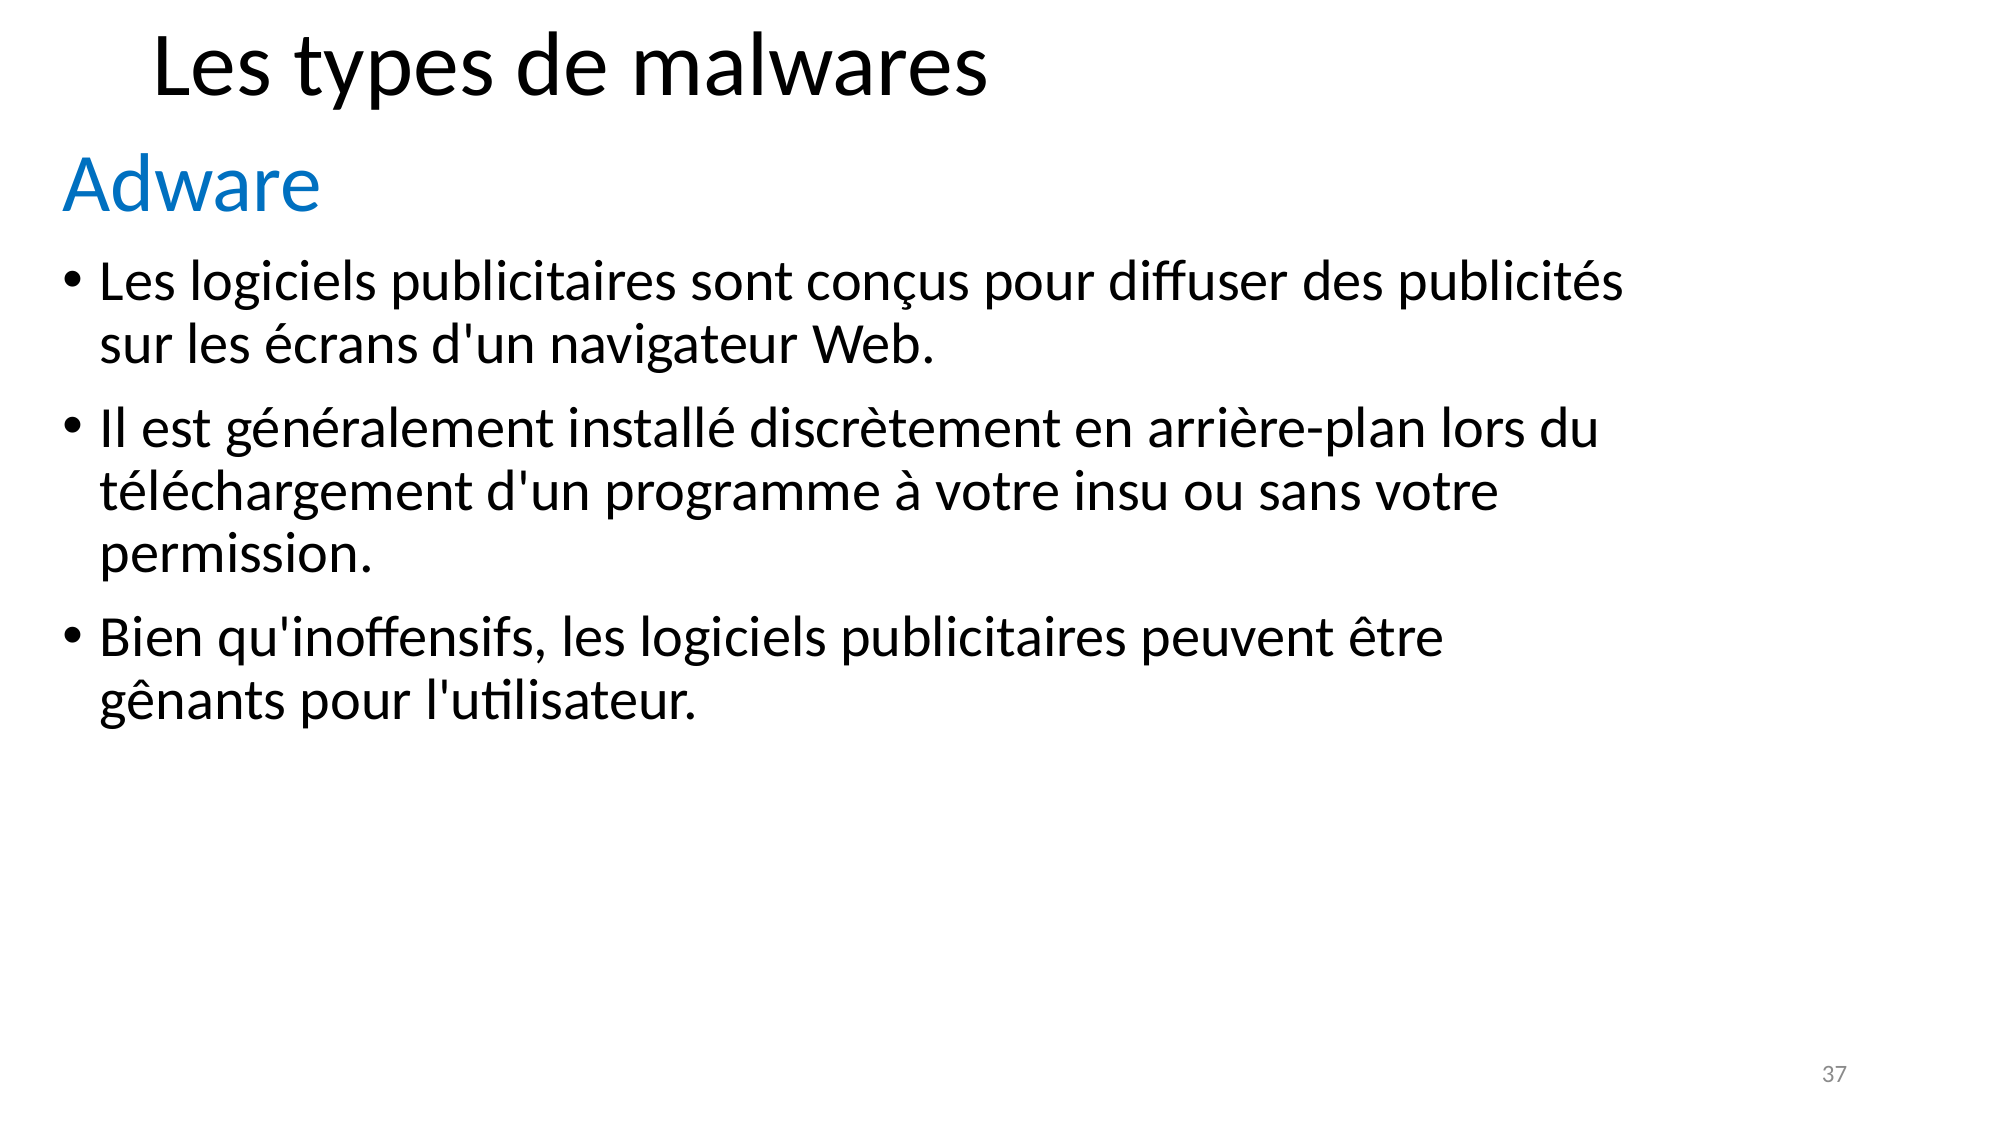

# Les types de malwares
Adware
Les logiciels publicitaires sont conçus pour diffuser des publicités sur les écrans d'un navigateur Web.
Il est généralement installé discrètement en arrière-plan lors du téléchargement d'un programme à votre insu ou sans votre permission.
Bien qu'inoffensifs, les logiciels publicitaires peuvent être gênants pour l'utilisateur.

37